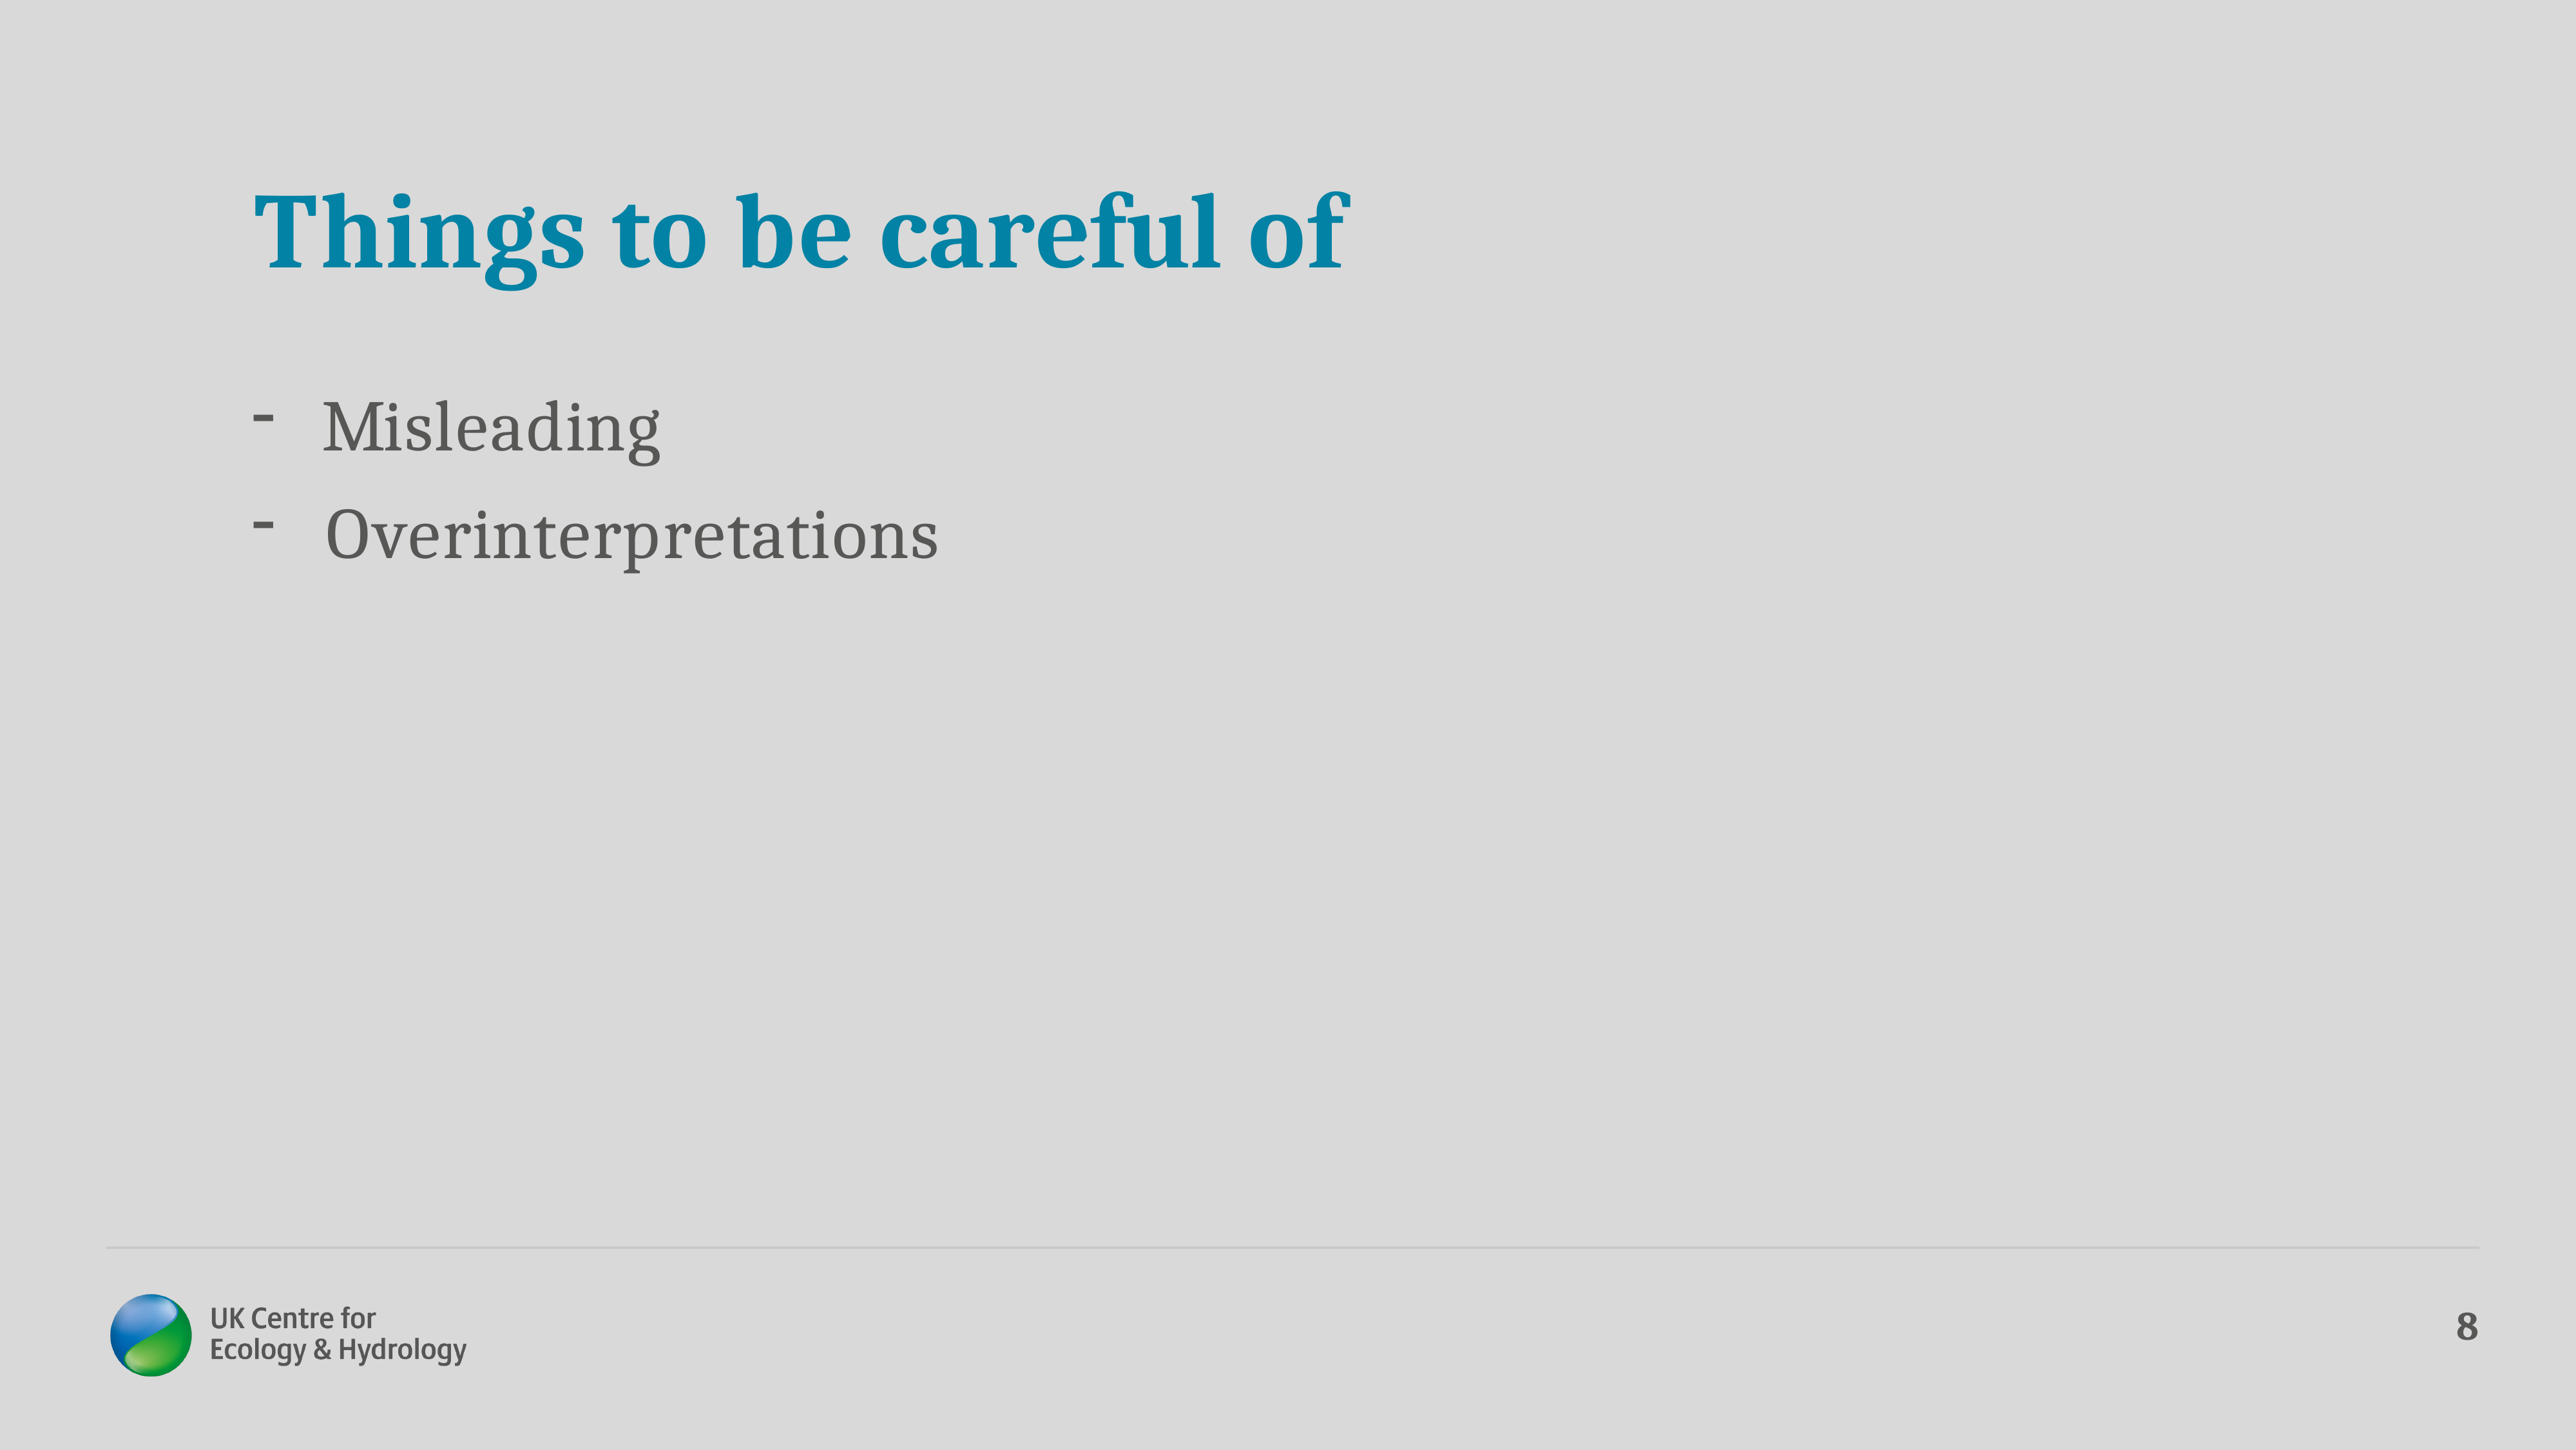

# Things to be careful of
Misleading
Overinterpretations
8